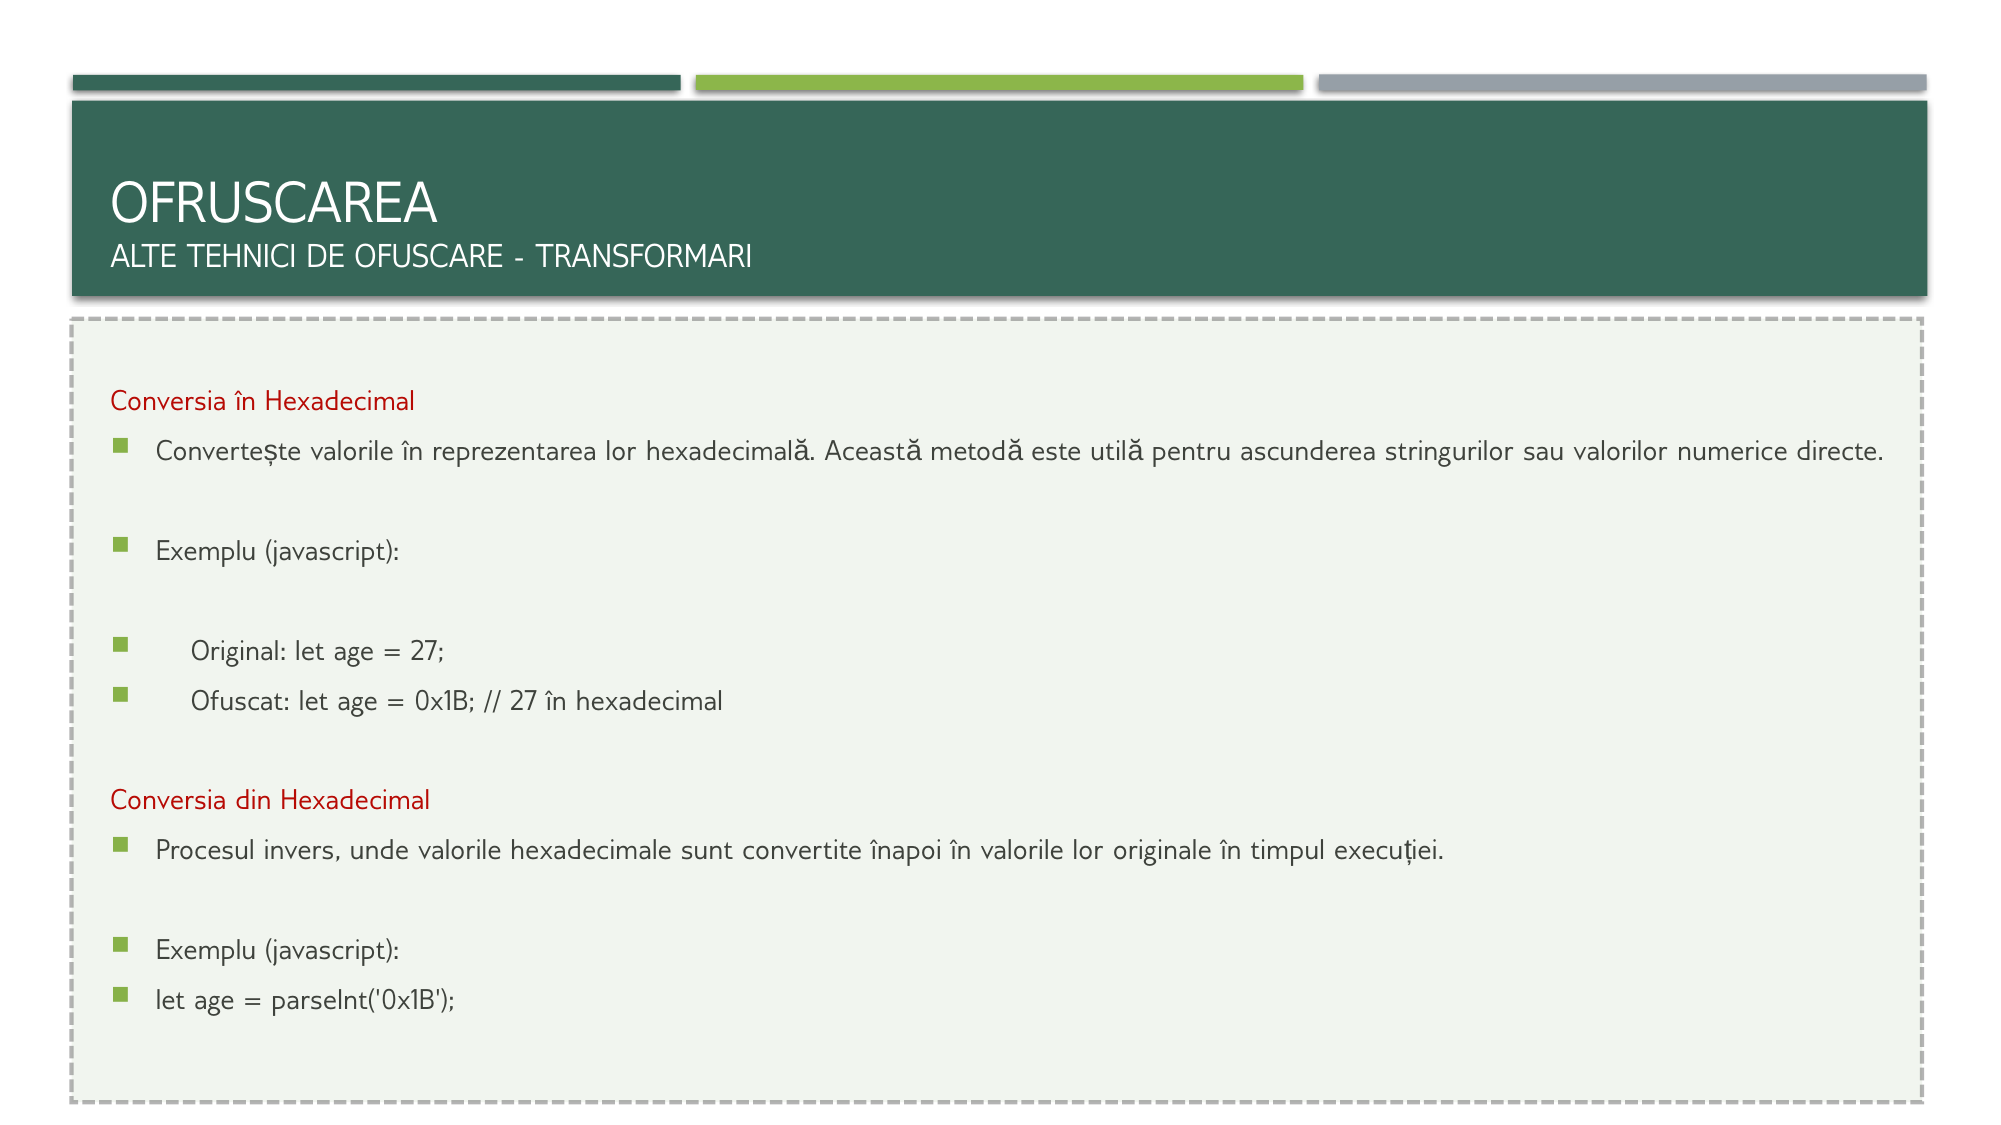

# Ofruscarea alte tehnici de ofuscare - transformari

Conversia în Hexadecimal
Convertește valorile în reprezentarea lor hexadecimală. Această metodă este utilă pentru ascunderea stringurilor sau valorilor numerice directe.

Exemplu (javascript):

    Original: let age = 27;
    Ofuscat: let age = 0x1B; // 27 în hexadecimal

Conversia din Hexadecimal
Procesul invers, unde valorile hexadecimale sunt convertite înapoi în valorile lor originale în timpul execuției.

Exemplu (javascript):
let age = parseInt('0x1B');